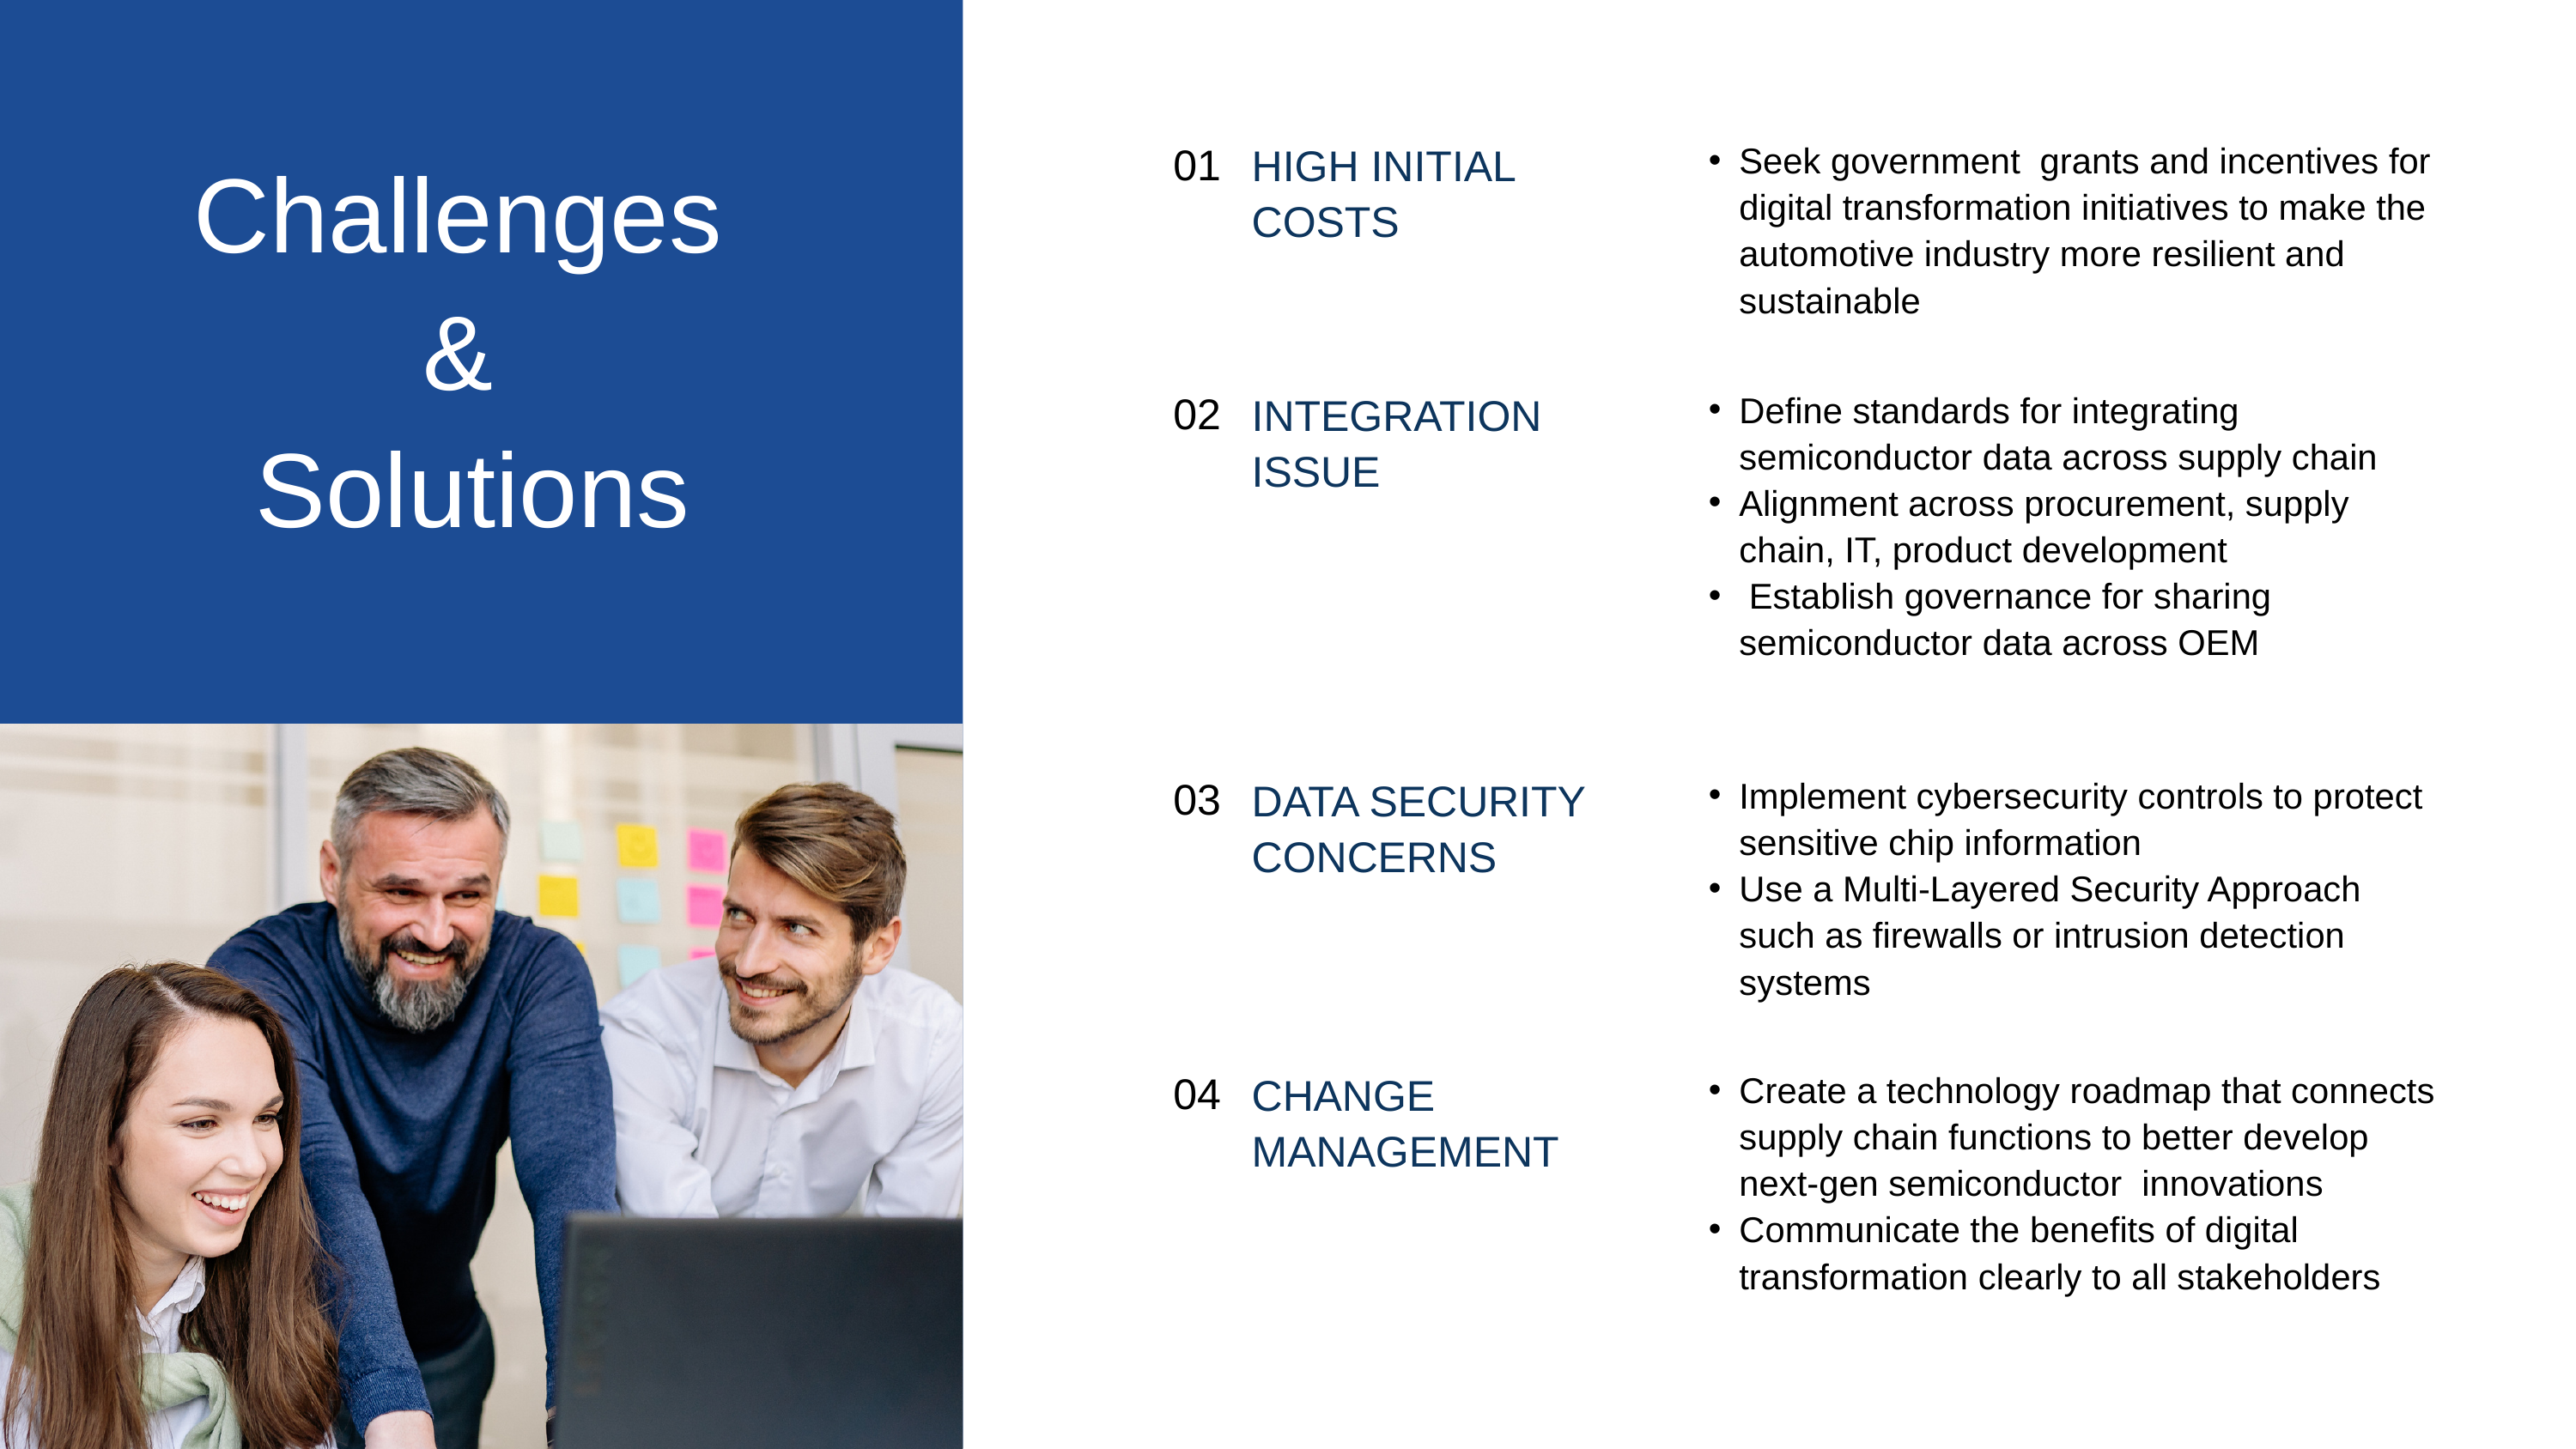

Challenges
&
 Solutions
01
HIGH INITIAL COSTS
Seek government  grants and incentives for digital transformation initiatives to make the automotive industry more resilient and sustainable
02
INTEGRATION ISSUE
Define standards for integrating semiconductor data across supply chain
Alignment across procurement, supply chain, IT, product development
 Establish governance for sharing semiconductor data across OEM

03
DATA SECURITY CONCERNS
Implement cybersecurity controls to protect sensitive chip information
Use a Multi-Layered Security Approach such as firewalls or intrusion detection systems
04
CHANGE MANAGEMENT
Create a technology roadmap that connects supply chain functions to better develop next-gen semiconductor  innovations
Communicate the benefits of digital transformation clearly to all stakeholders